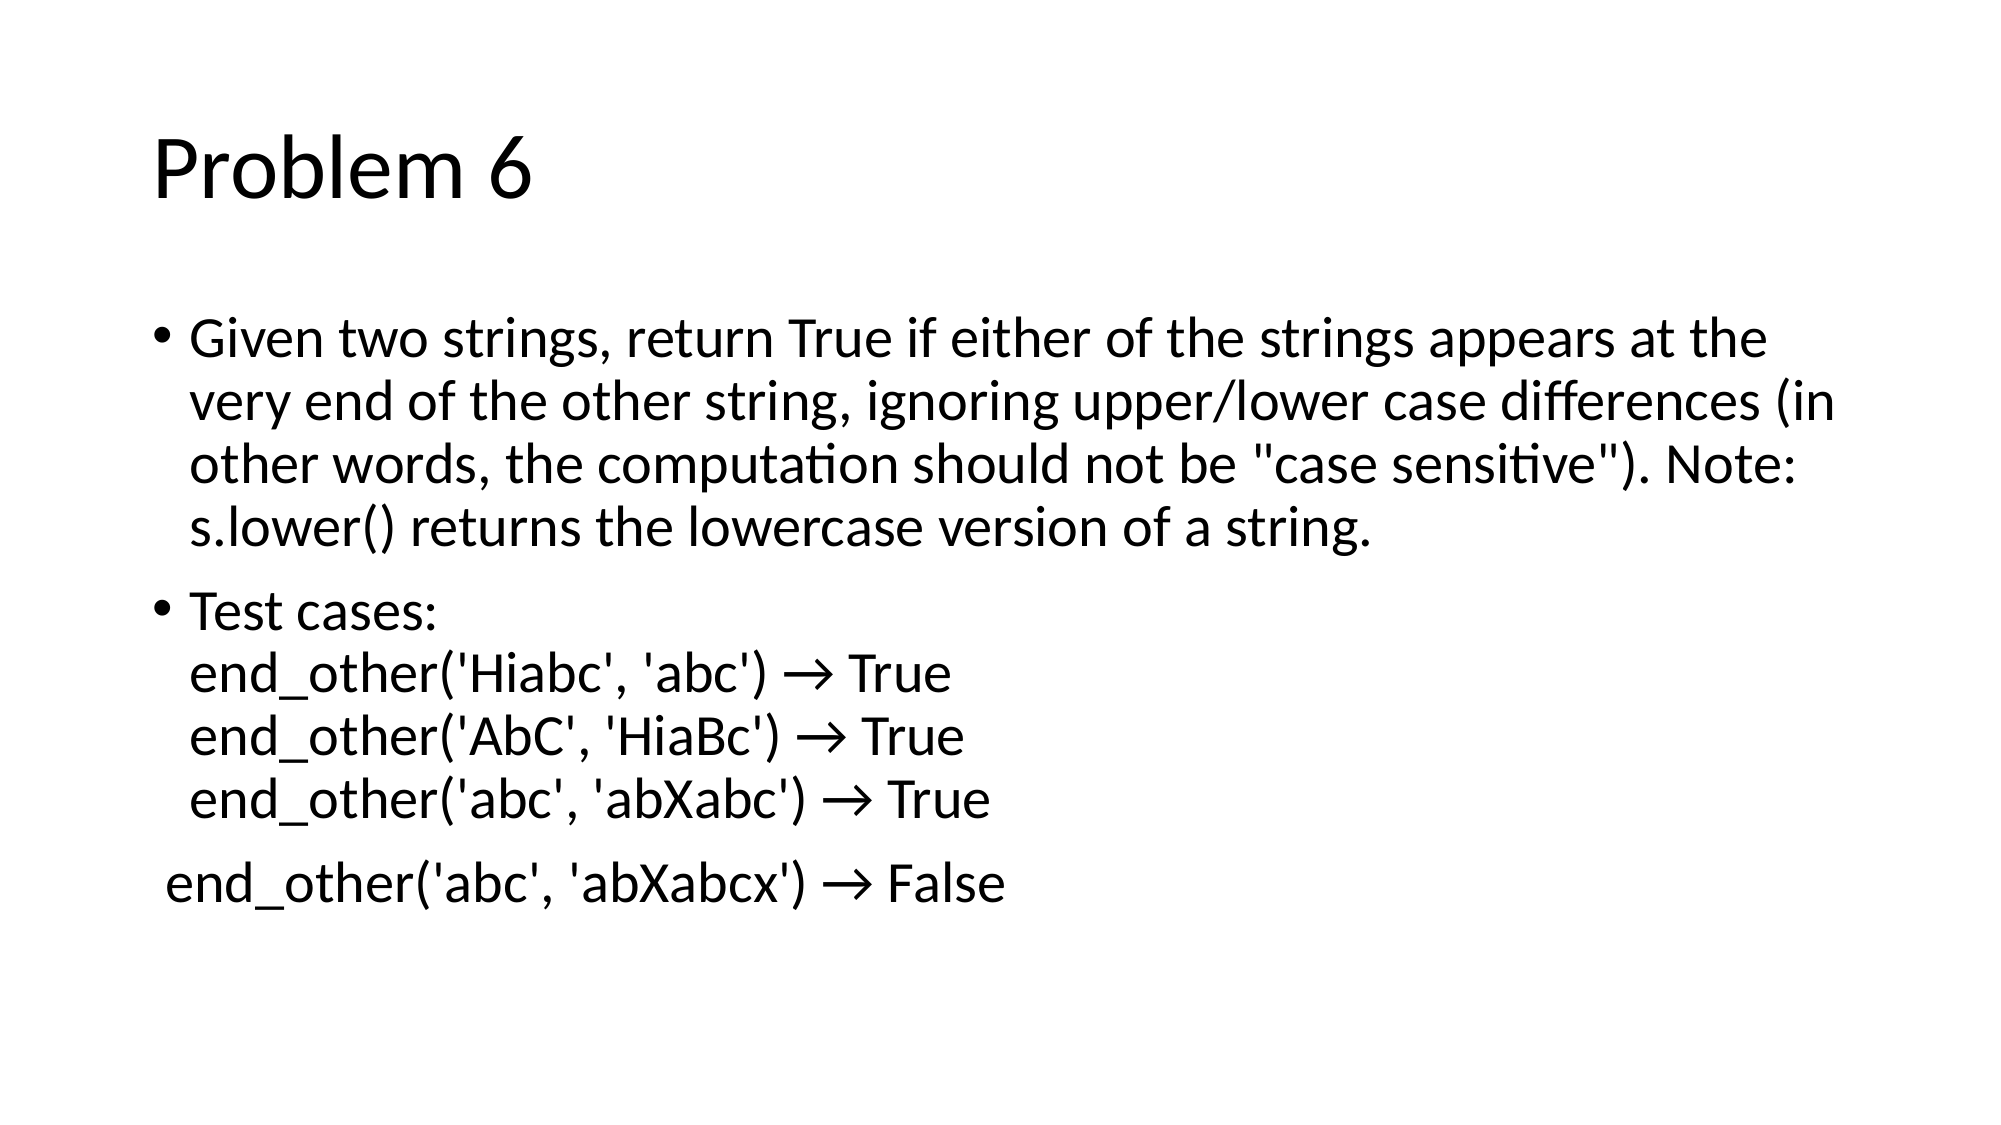

# Problem 6
Given two strings, return True if either of the strings appears at the very end of the other string, ignoring upper/lower case differences (in other words, the computation should not be "case sensitive"). Note: s.lower() returns the lowercase version of a string.
Test cases:
end_other('Hiabc', 'abc') → True
end_other('AbC', 'HiaBc') → True
end_other('abc', 'abXabc') → True
 end_other('abc', 'abXabcx') → False